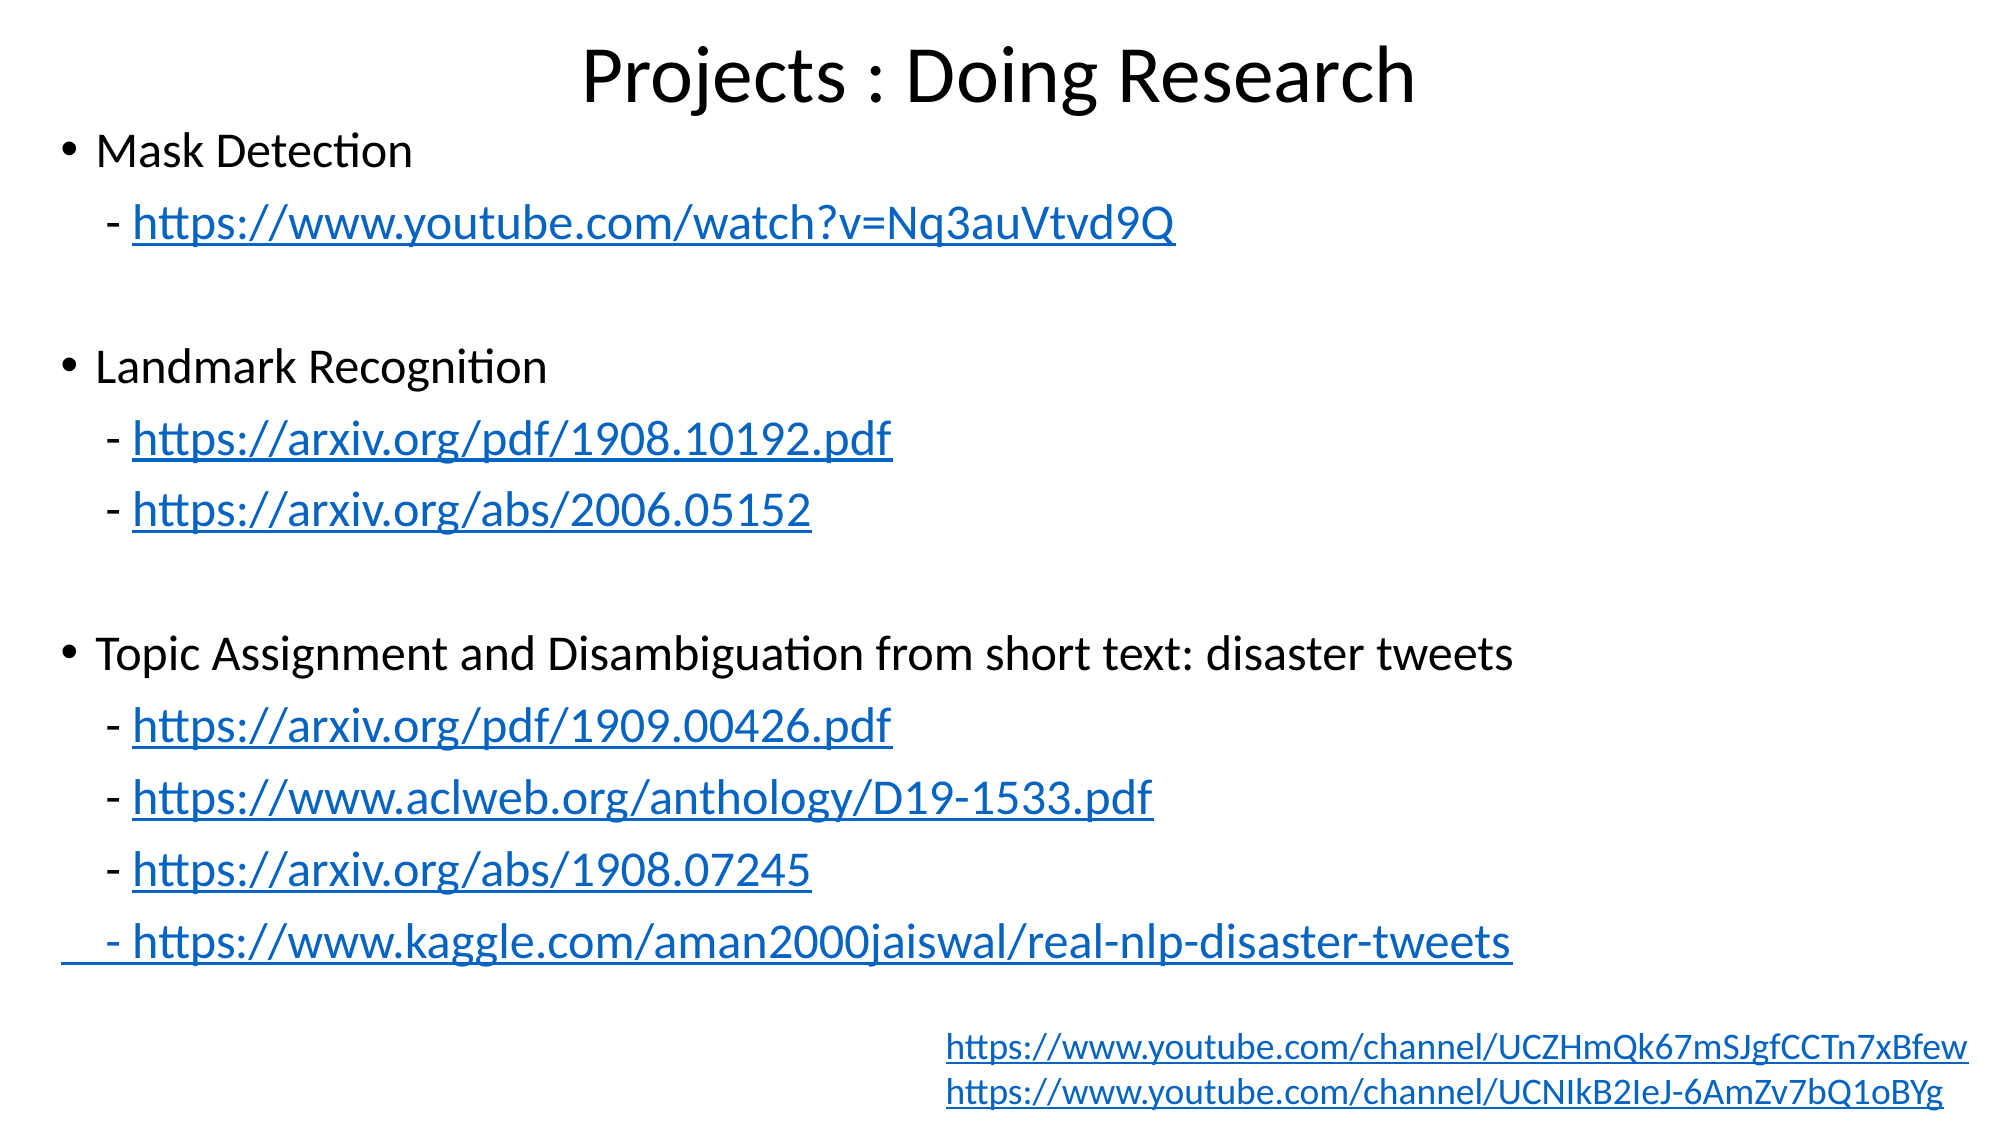

# Projects : Doing Research
Mask Detection
    - https://www.youtube.com/watch?v=Nq3auVtvd9Q

Landmark Recognition
    - https://arxiv.org/pdf/1908.10192.pdf
    - https://arxiv.org/abs/2006.05152

Topic Assignment and Disambiguation from short text: disaster tweets
    - https://arxiv.org/pdf/1909.00426.pdf
    - https://www.aclweb.org/anthology/D19-1533.pdf
    - https://arxiv.org/abs/1908.07245
    - https://www.kaggle.com/aman2000jaiswal/real-nlp-disaster-tweets

https://www.youtube.com/channel/UCZHmQk67mSJgfCCTn7xBfew
https://www.youtube.com/channel/UCNIkB2IeJ-6AmZv7bQ1oBYg